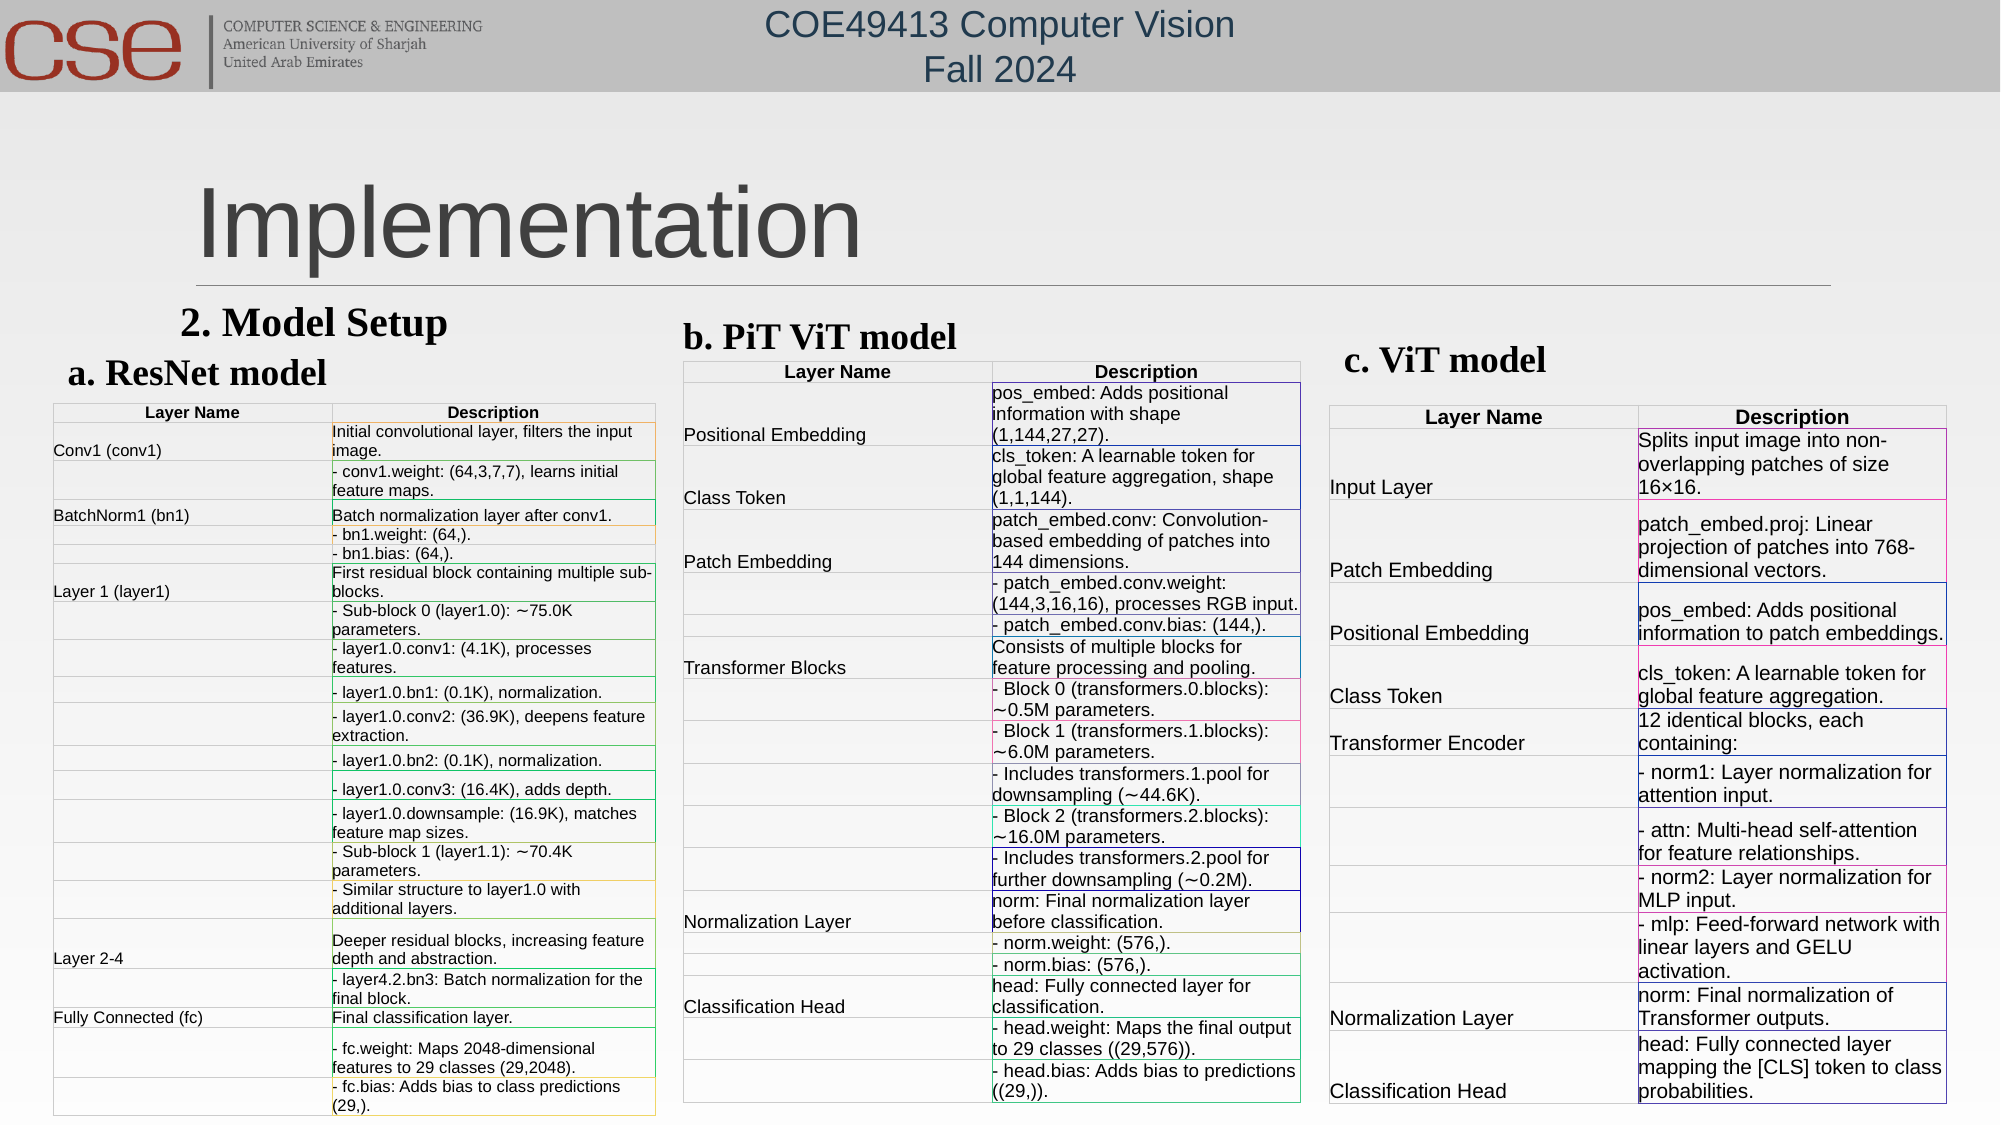

# Implementation
2. Model Setup

b. PiT ViT model
c. ViT model
a. ResNet model
| Layer Name | Description |
| --- | --- |
| Positional Embedding | pos\_embed: Adds positional information with shape (1,144,27,27). |
| Class Token | cls\_token: A learnable token for global feature aggregation, shape (1,1,144). |
| Patch Embedding | patch\_embed.conv: Convolution-based embedding of patches into 144 dimensions. |
|  | - patch\_embed.conv.weight: (144,3,16,16), processes RGB input. |
|  | - patch\_embed.conv.bias: (144,). |
| Transformer Blocks | Consists of multiple blocks for feature processing and pooling. |
|  | - Block 0 (transformers.0.blocks): ∼0.5M parameters. |
|  | - Block 1 (transformers.1.blocks): ∼6.0M parameters. |
|  | - Includes transformers.1.pool for downsampling (∼44.6K). |
|  | - Block 2 (transformers.2.blocks): ∼16.0M parameters. |
|  | - Includes transformers.2.pool for further downsampling (∼0.2M). |
| Normalization Layer | norm: Final normalization layer before classification. |
|  | - norm.weight: (576,). |
|  | - norm.bias: (576,). |
| Classification Head | head: Fully connected layer for classification. |
|  | - head.weight: Maps the final output to 29 classes ((29,576)). |
|  | - head.bias: Adds bias to predictions ((29,)). |
| Layer Name | Description |
| --- | --- |
| Conv1 (conv1) | Initial convolutional layer, filters the input image. |
|  | - conv1.weight: (64,3,7,7), learns initial feature maps. |
| BatchNorm1 (bn1) | Batch normalization layer after conv1. |
|  | - bn1.weight: (64,). |
|  | - bn1.bias: (64,). |
| Layer 1 (layer1) | First residual block containing multiple sub-blocks. |
|  | - Sub-block 0 (layer1.0): ∼75.0K parameters. |
|  | - layer1.0.conv1: (4.1K), processes features. |
|  | - layer1.0.bn1: (0.1K), normalization. |
|  | - layer1.0.conv2: (36.9K), deepens feature extraction. |
|  | - layer1.0.bn2: (0.1K), normalization. |
|  | - layer1.0.conv3: (16.4K), adds depth. |
|  | - layer1.0.downsample: (16.9K), matches feature map sizes. |
|  | - Sub-block 1 (layer1.1): ∼70.4K parameters. |
|  | - Similar structure to layer1.0 with additional layers. |
| Layer 2-4 | Deeper residual blocks, increasing feature depth and abstraction. |
|  | - layer4.2.bn3: Batch normalization for the final block. |
| Fully Connected (fc) | Final classification layer. |
|  | - fc.weight: Maps 2048-dimensional features to 29 classes (29,2048). |
|  | - fc.bias: Adds bias to class predictions (29,). |
| Layer Name | Description |
| --- | --- |
| Input Layer | Splits input image into non-overlapping patches of size 16×16. |
| Patch Embedding | patch\_embed.proj: Linear projection of patches into 768-dimensional vectors. |
| Positional Embedding | pos\_embed: Adds positional information to patch embeddings. |
| Class Token | cls\_token: A learnable token for global feature aggregation. |
| Transformer Encoder | 12 identical blocks, each containing: |
|  | - norm1: Layer normalization for attention input. |
|  | - attn: Multi-head self-attention for feature relationships. |
|  | - norm2: Layer normalization for MLP input. |
|  | - mlp: Feed-forward network with linear layers and GELU activation. |
| Normalization Layer | norm: Final normalization of Transformer outputs. |
| Classification Head | head: Fully connected layer mapping the [CLS] token to class probabilities. |